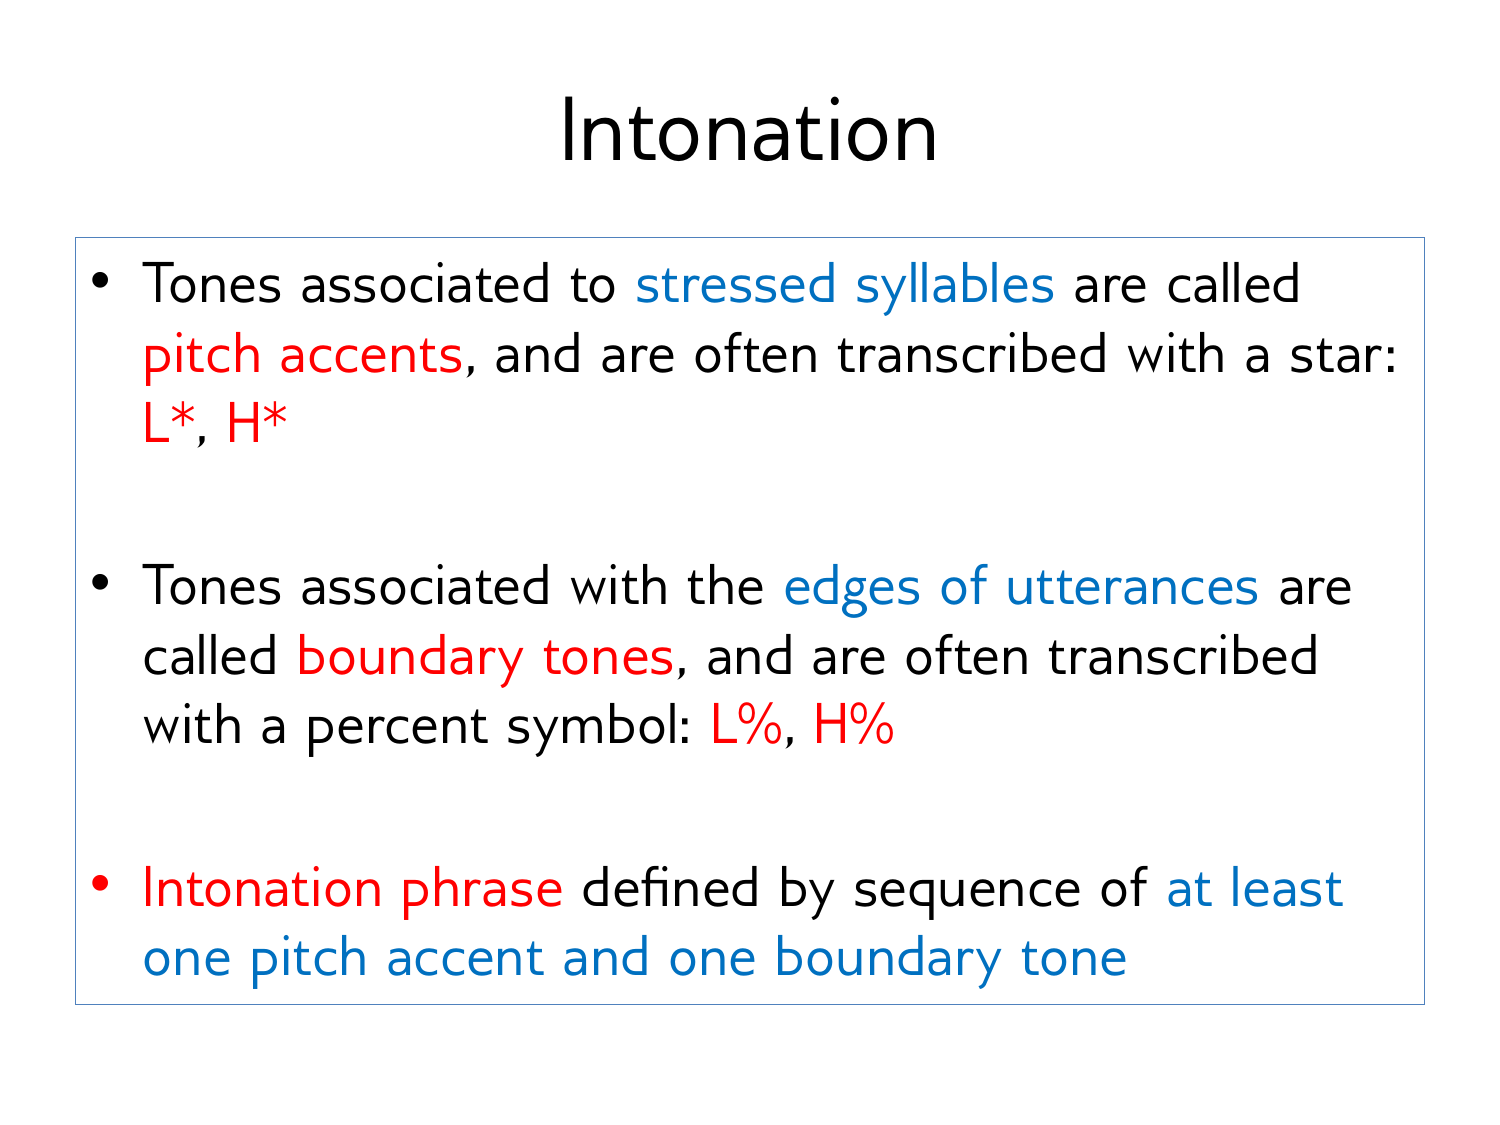

# Intonation
Tones associated to stressed syllables are called pitch accents, and are often transcribed with a star: L*, H*

Tones associated with the edges of utterances are called boundary tones, and are often transcribed with a percent symbol: L%, H%

Intonation phrase defined by sequence of at least one pitch accent and one boundary tone